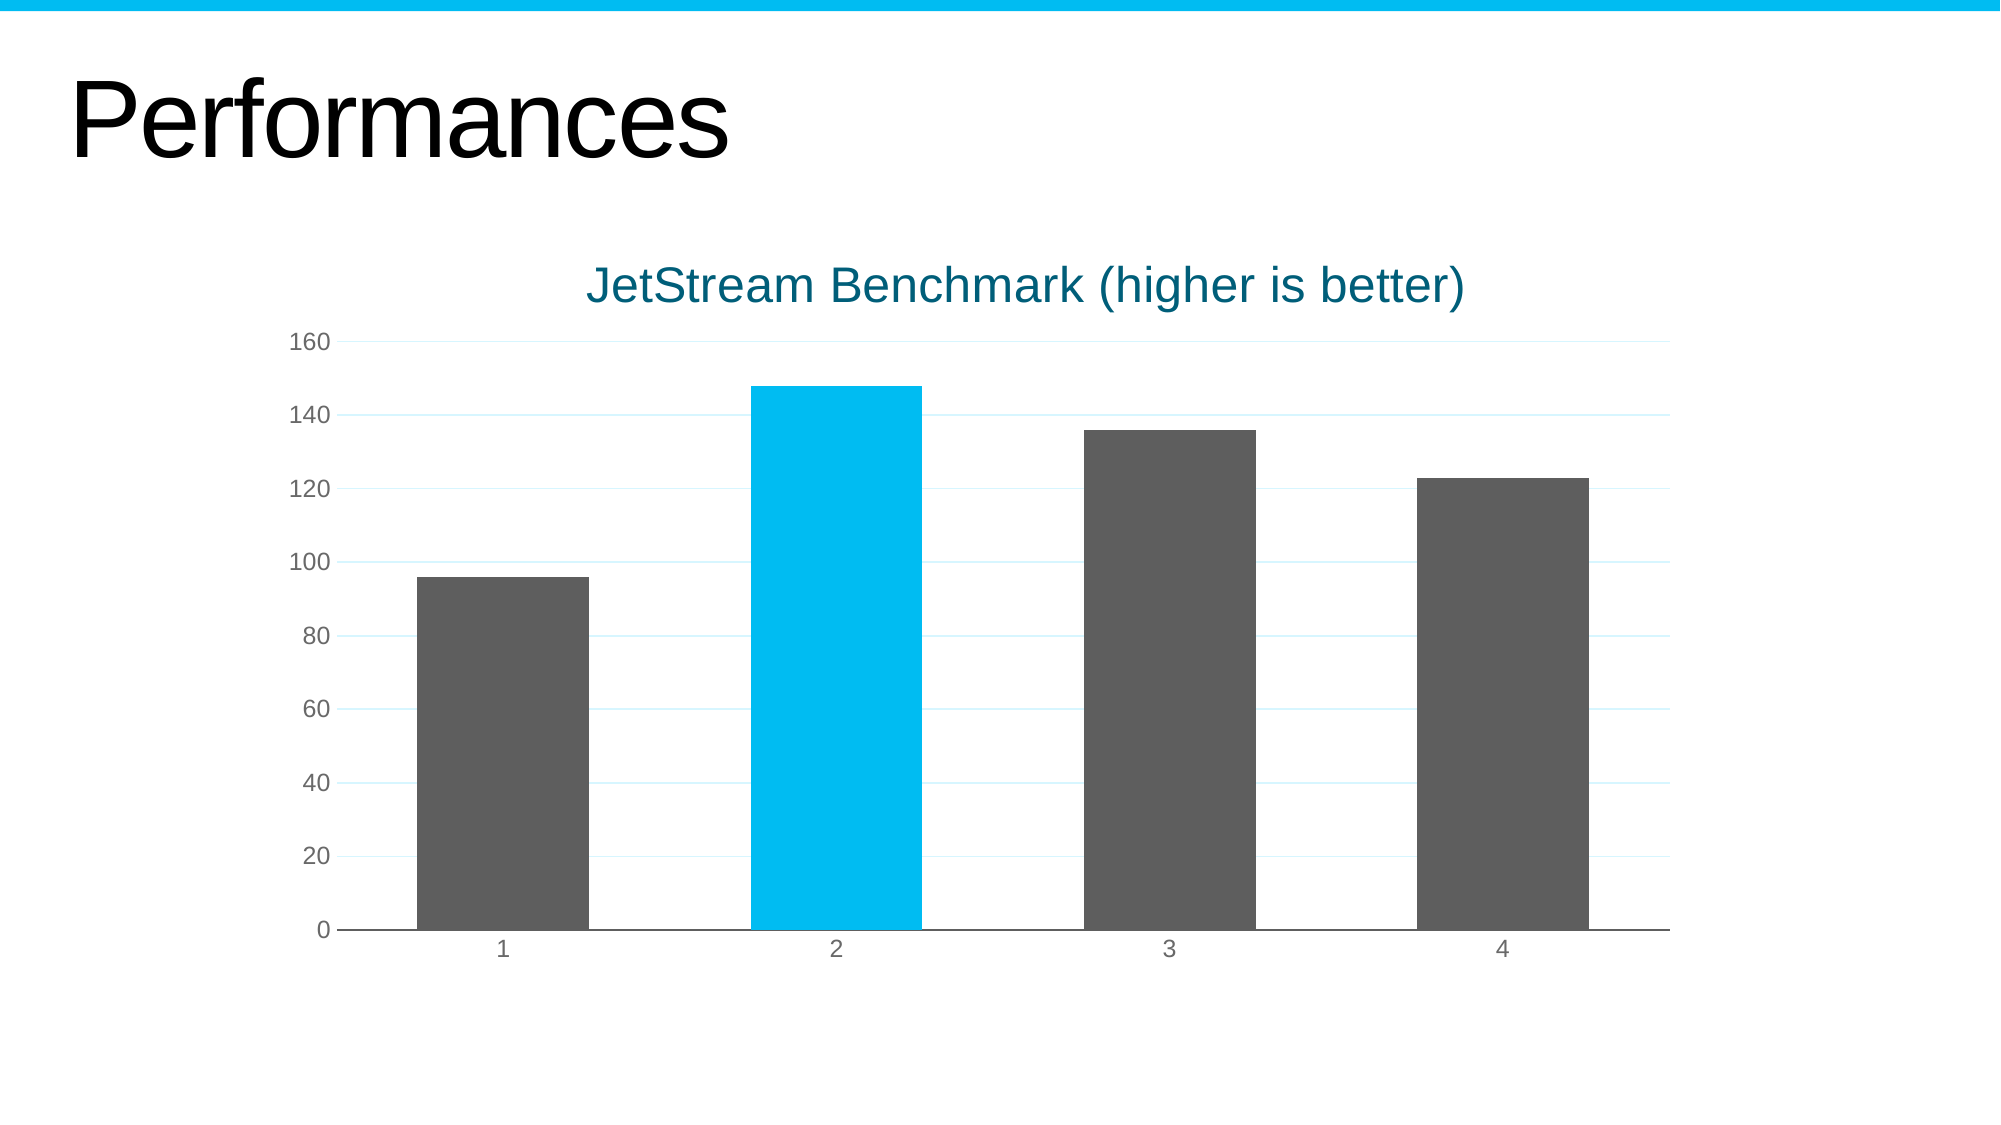

# Performances

### Chart: JetStream Benchmark (higher is better)

| Category |  |
|---|---|